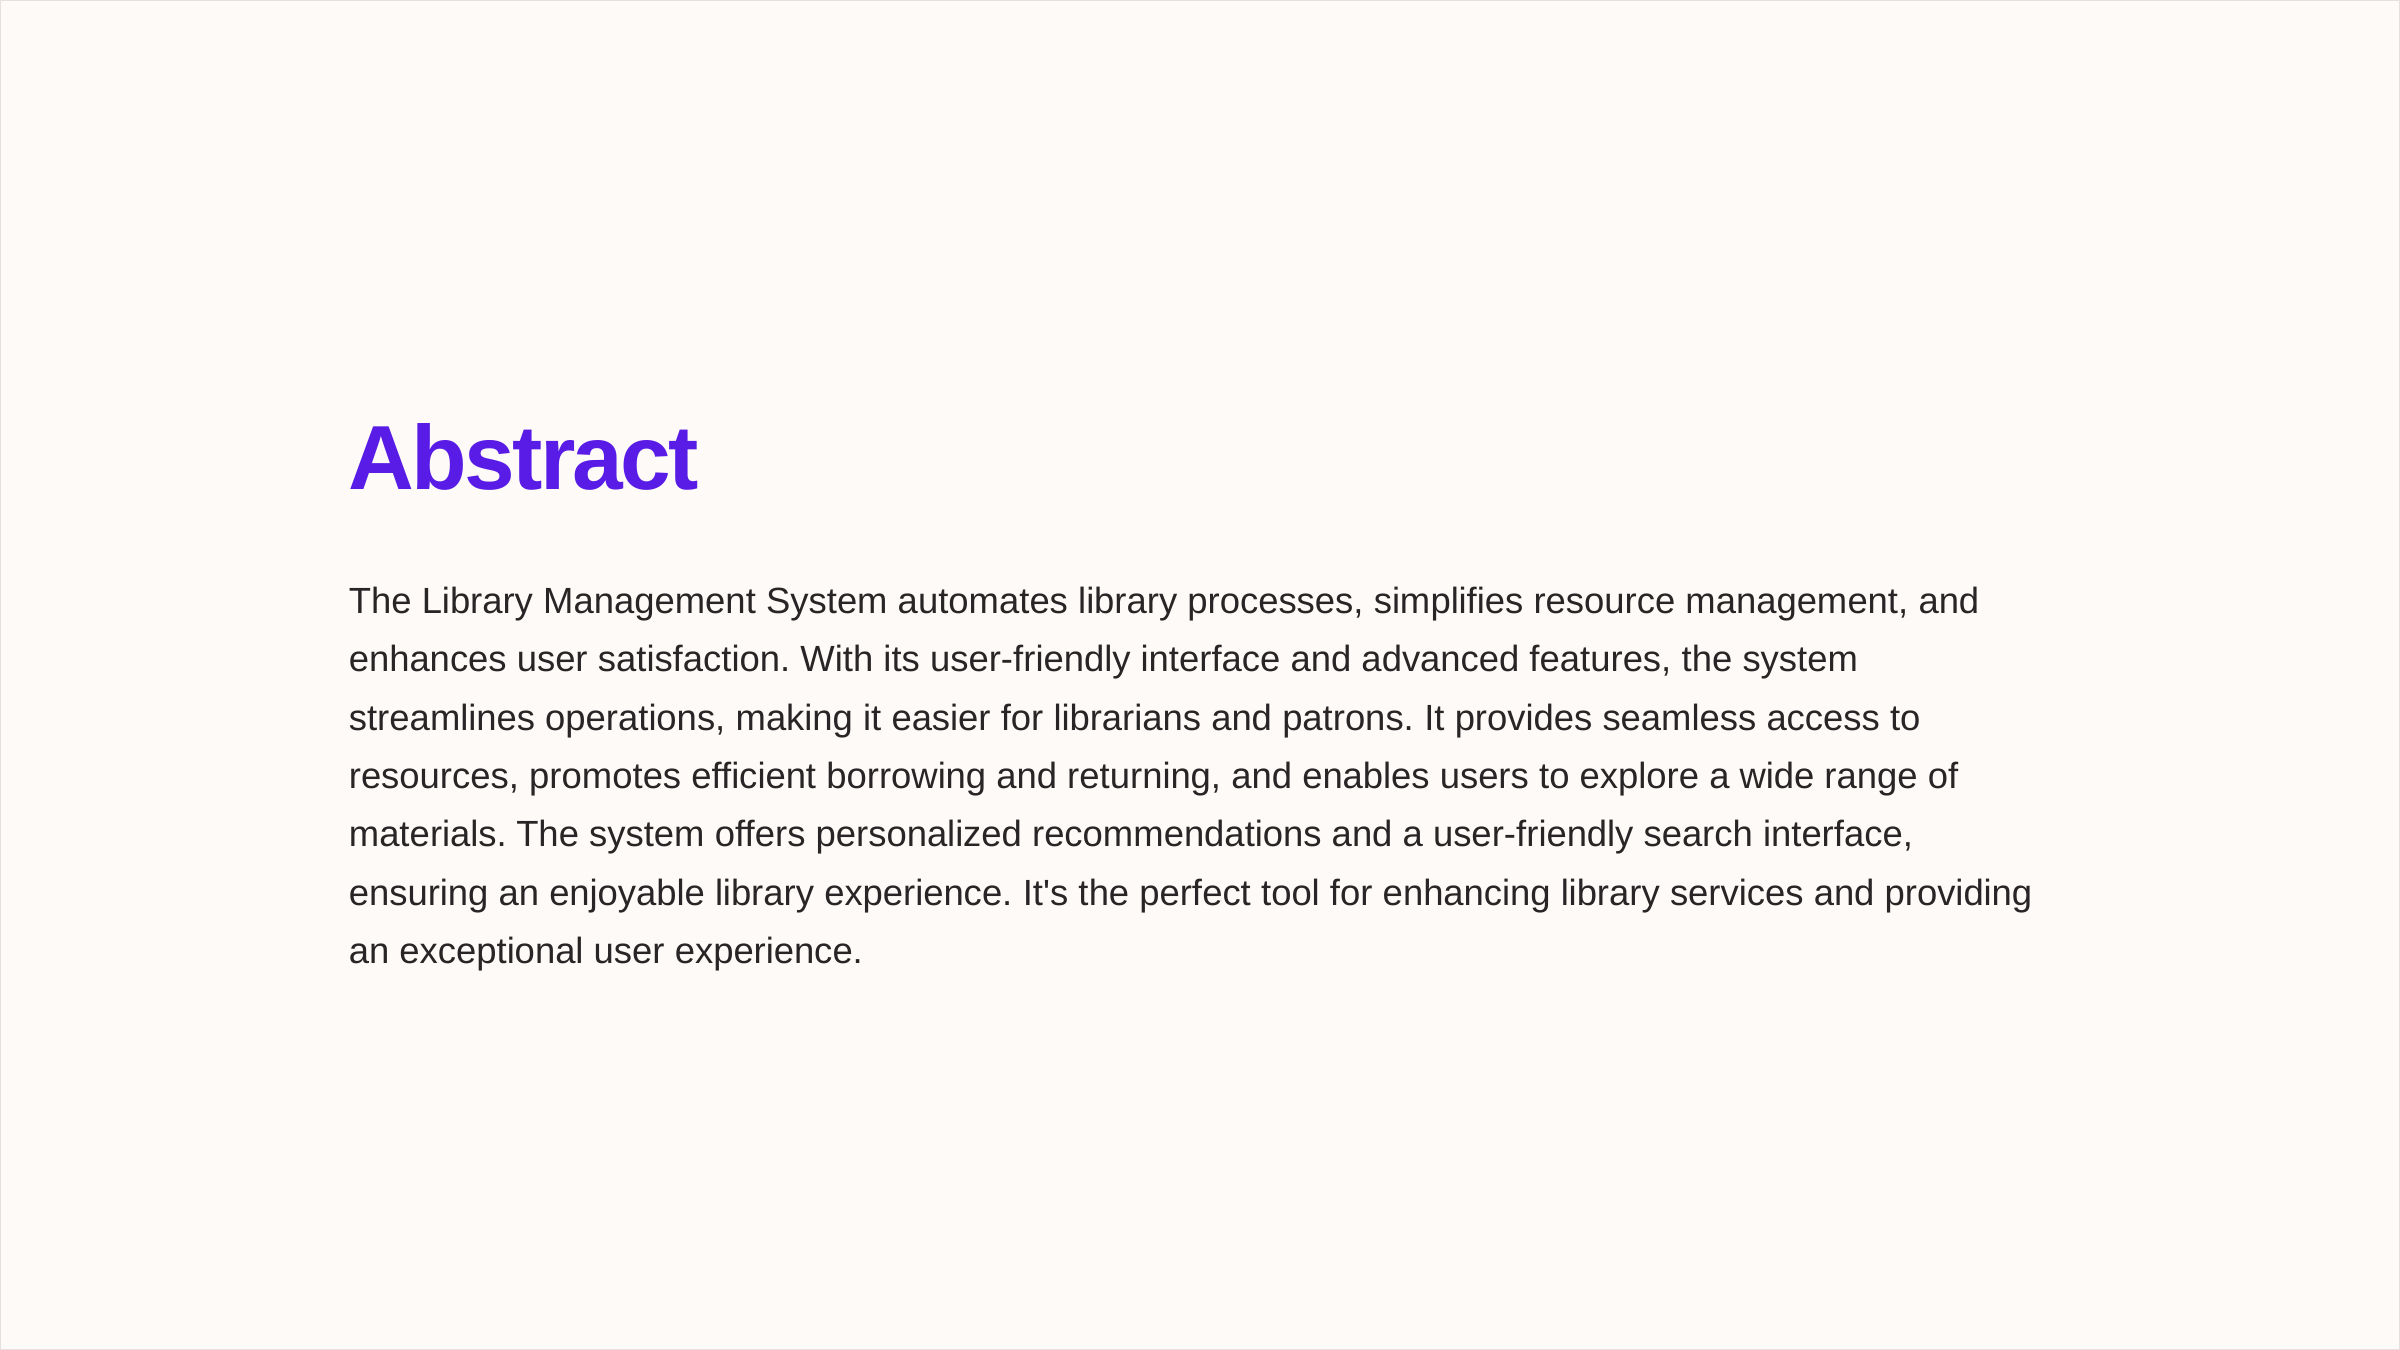

Abstract
The Library Management System automates library processes, simplifies resource management, and enhances user satisfaction. With its user-friendly interface and advanced features, the system streamlines operations, making it easier for librarians and patrons. It provides seamless access to resources, promotes efficient borrowing and returning, and enables users to explore a wide range of materials. The system offers personalized recommendations and a user-friendly search interface, ensuring an enjoyable library experience. It's the perfect tool for enhancing library services and providing an exceptional user experience.